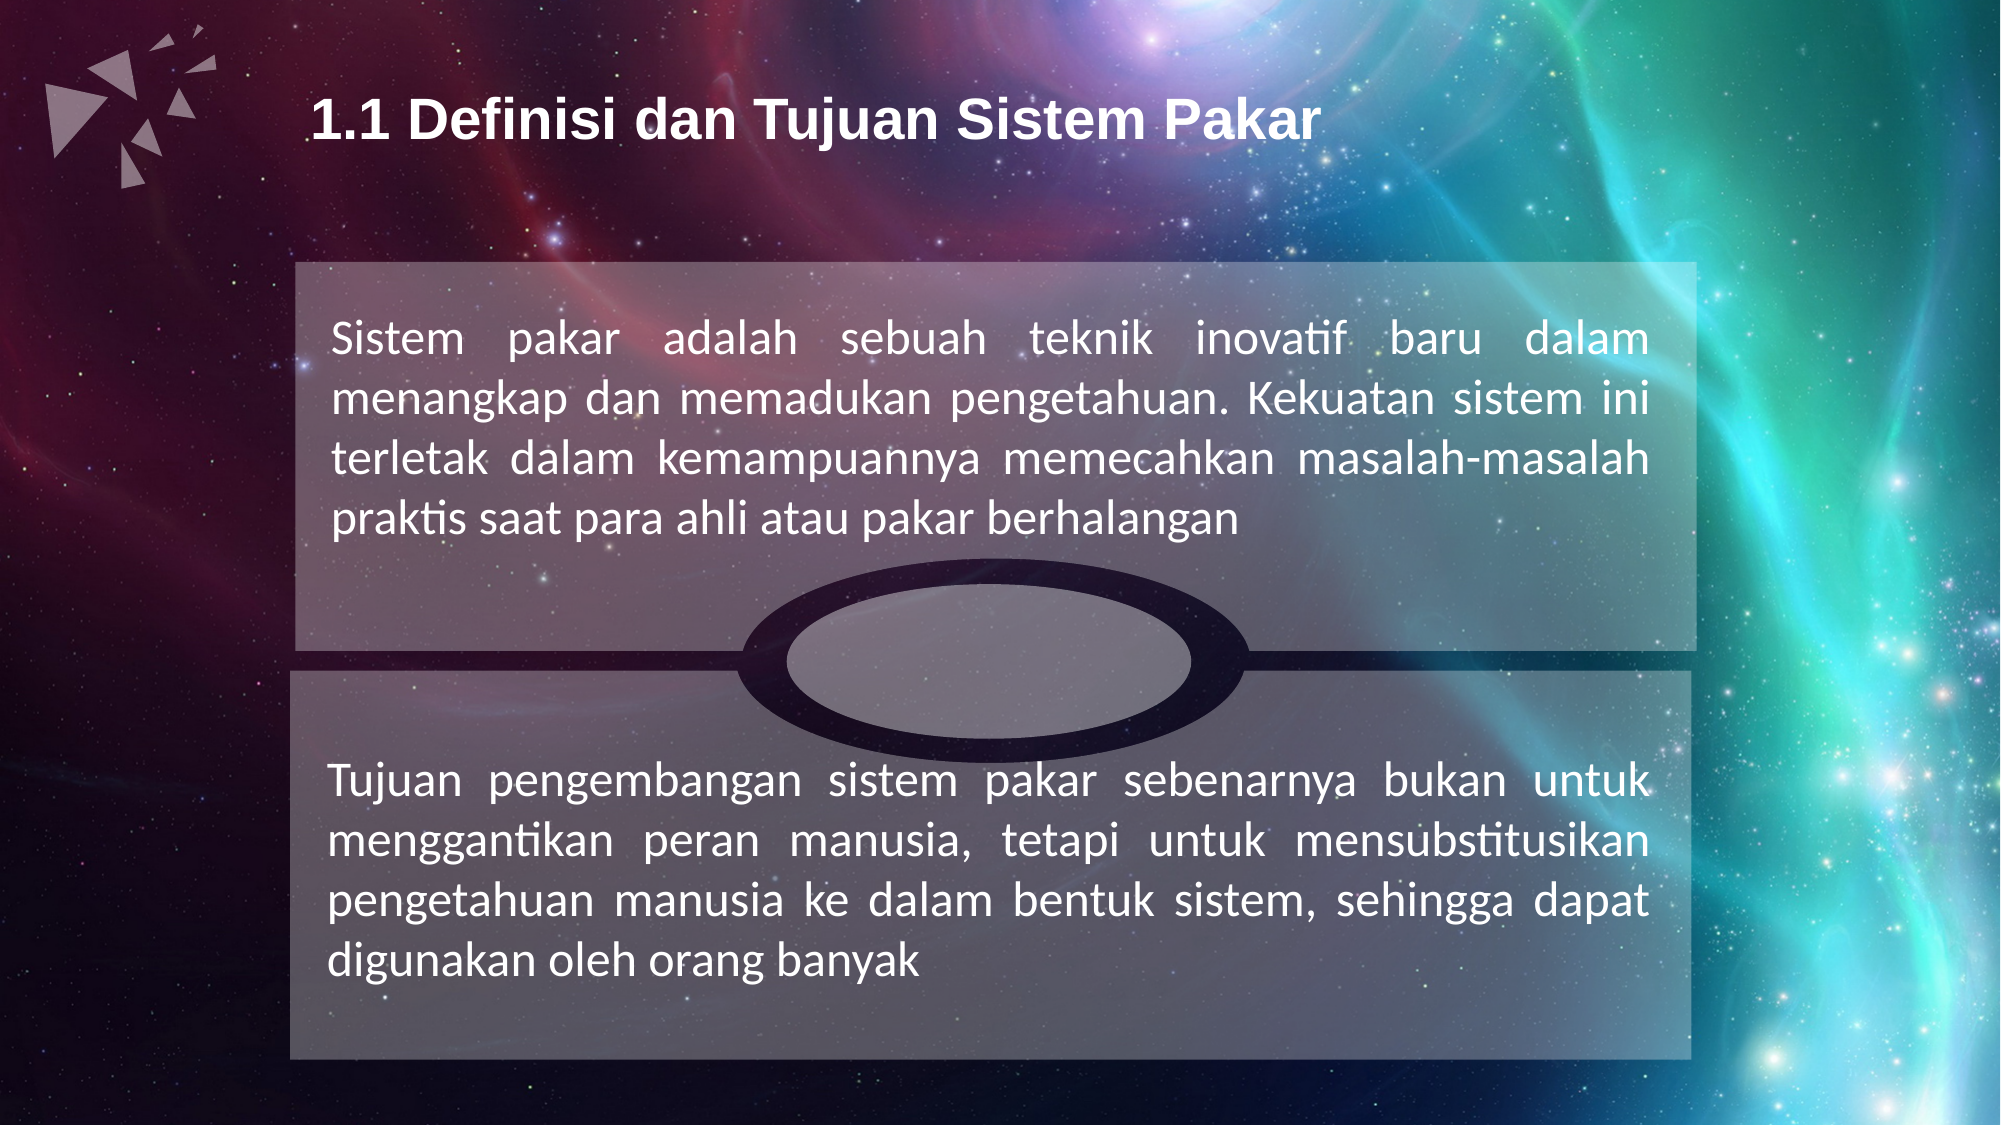

1.1 Definisi dan Tujuan Sistem Pakar

Sistem pakar adalah sebuah teknik inovatif baru dalam menangkap dan memadukan pengetahuan. Kekuatan sistem ini terletak dalam kemampuannya memecahkan masalah-masalah praktis saat para ahli atau pakar berhalangan

Tujuan pengembangan sistem pakar sebenarnya bukan untuk menggantikan peran manusia, tetapi untuk mensubstitusikan pengetahuan manusia ke dalam bentuk sistem, sehingga dapat digunakan oleh orang banyak